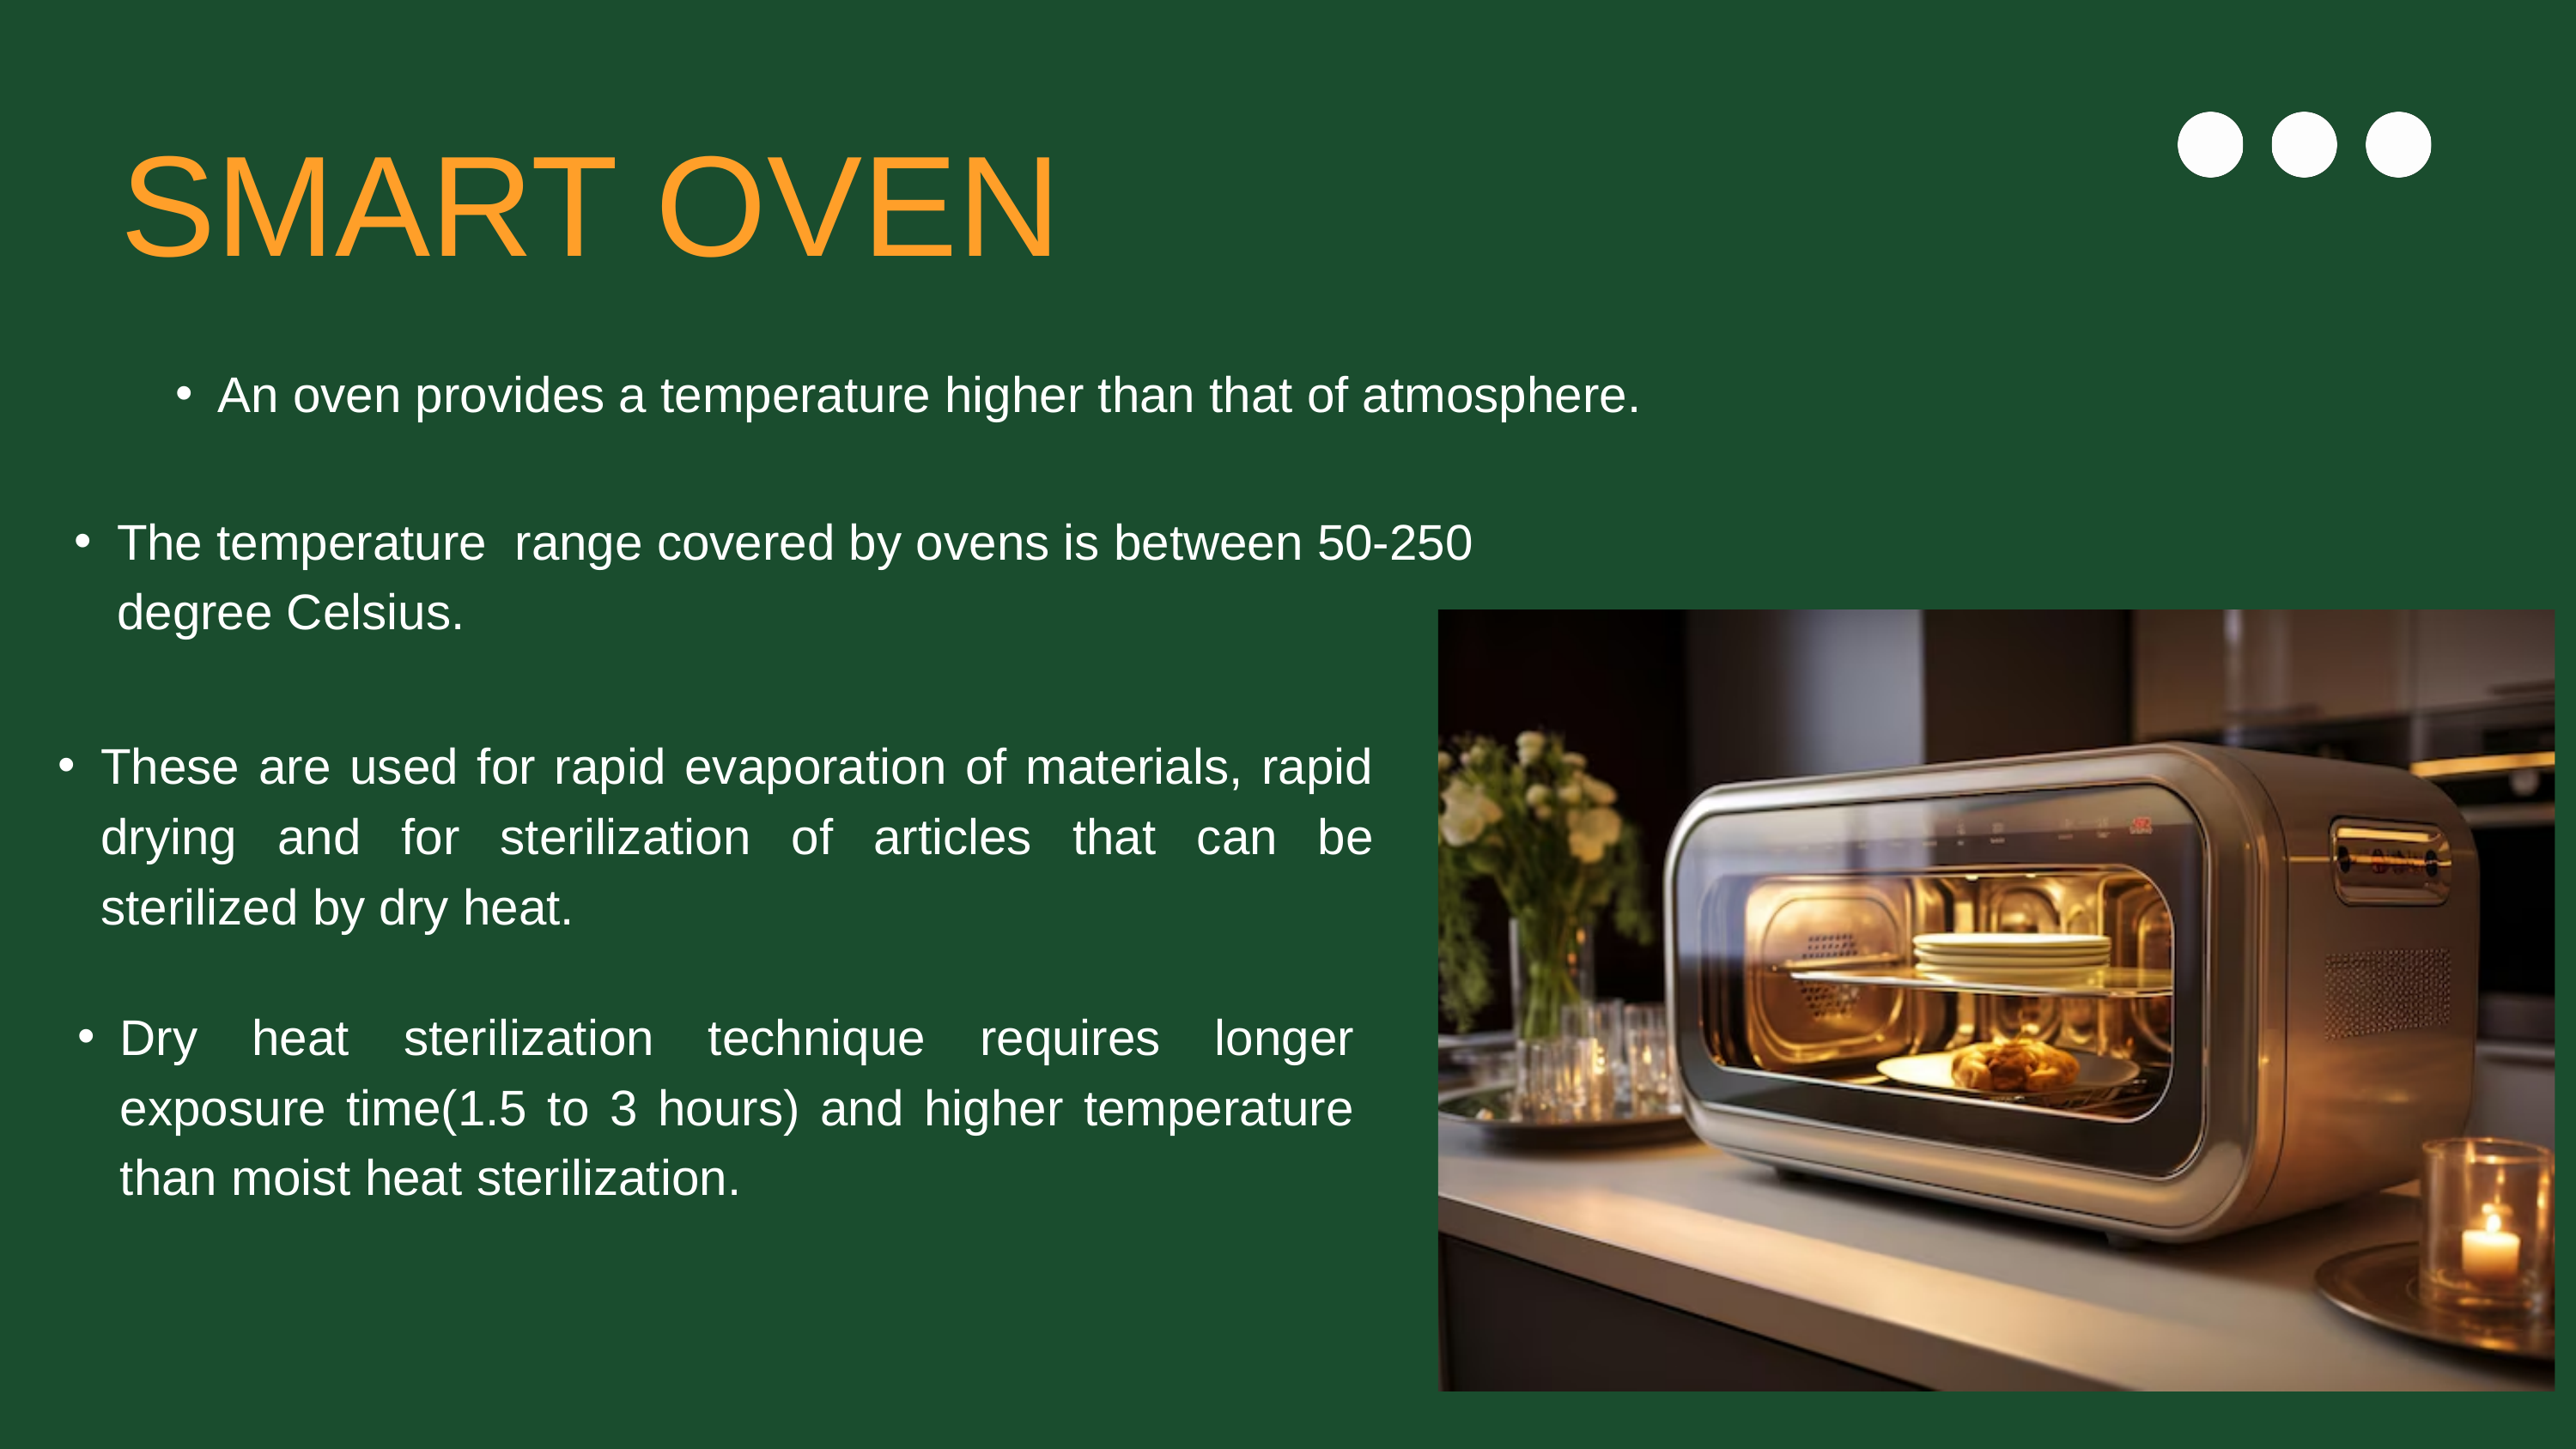

SMART OVEN
An oven provides a temperature higher than that of atmosphere.
The temperature  range covered by ovens is between 50-250 degree Celsius.

These are used for rapid evaporation of materials, rapid drying and for sterilization of articles that can be sterilized by dry heat.
Dry heat sterilization technique requires longer exposure time(1.5 to 3 hours) and higher temperature than moist heat sterilization.